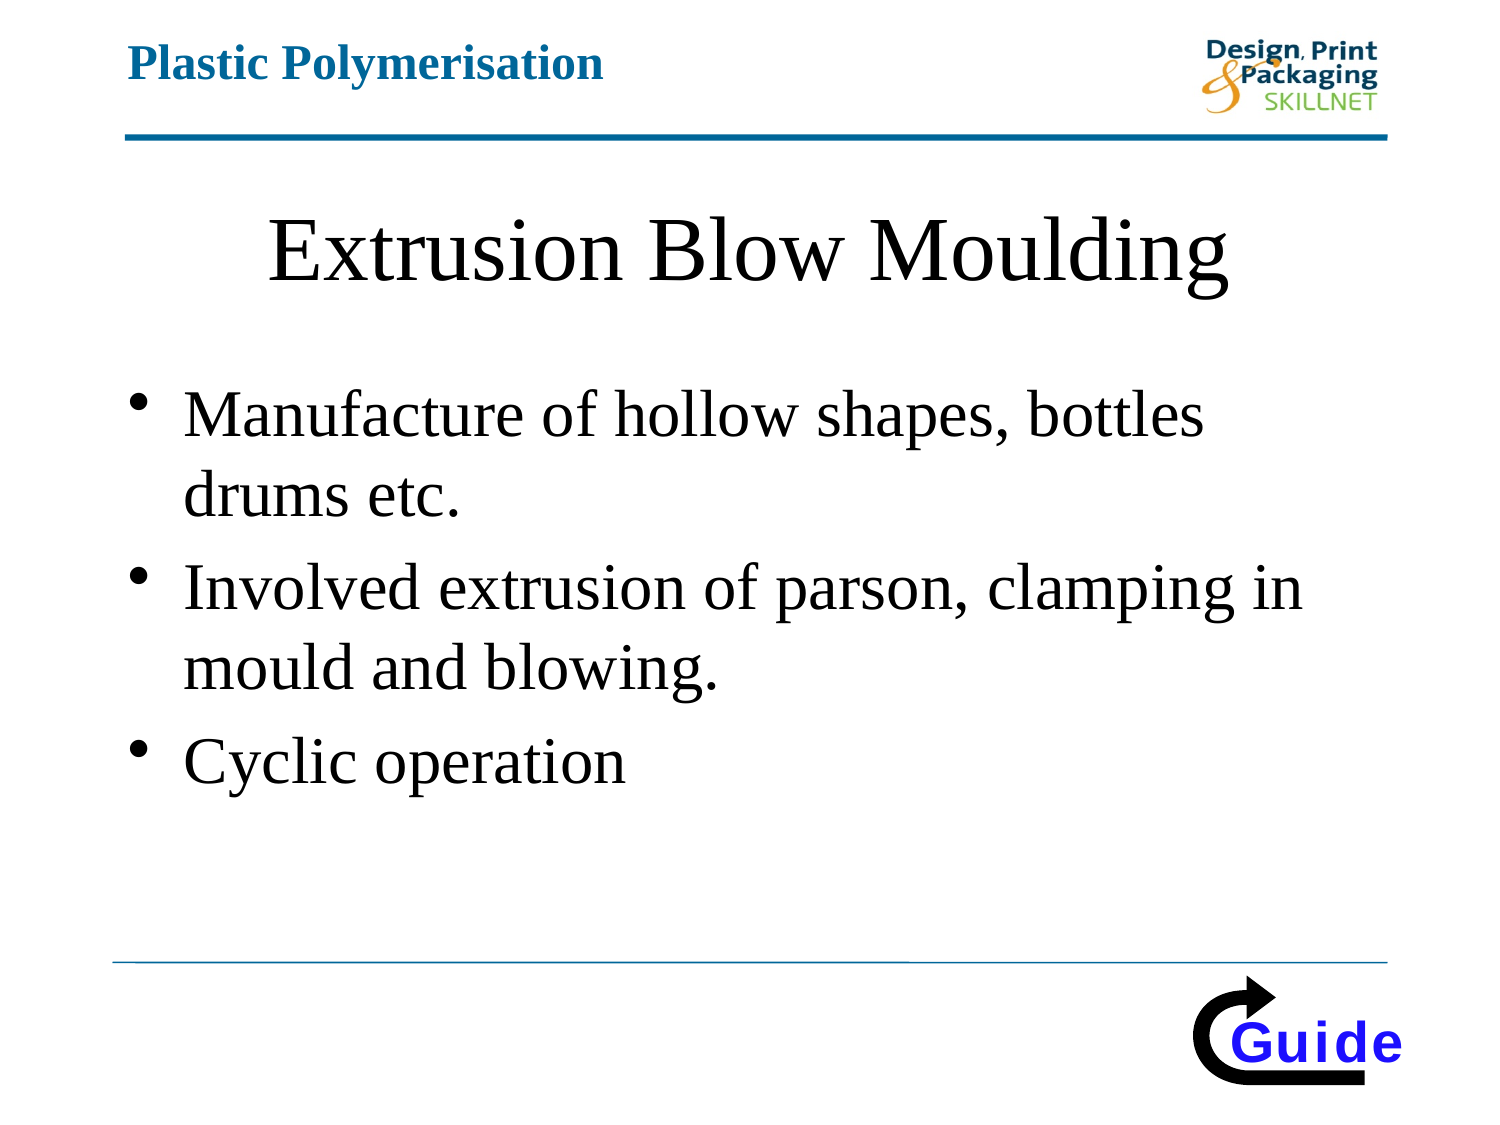

# Extrusion Blow Moulding
Manufacture of hollow shapes, bottles drums etc.
Involved extrusion of parson, clamping in mould and blowing.
Cyclic operation